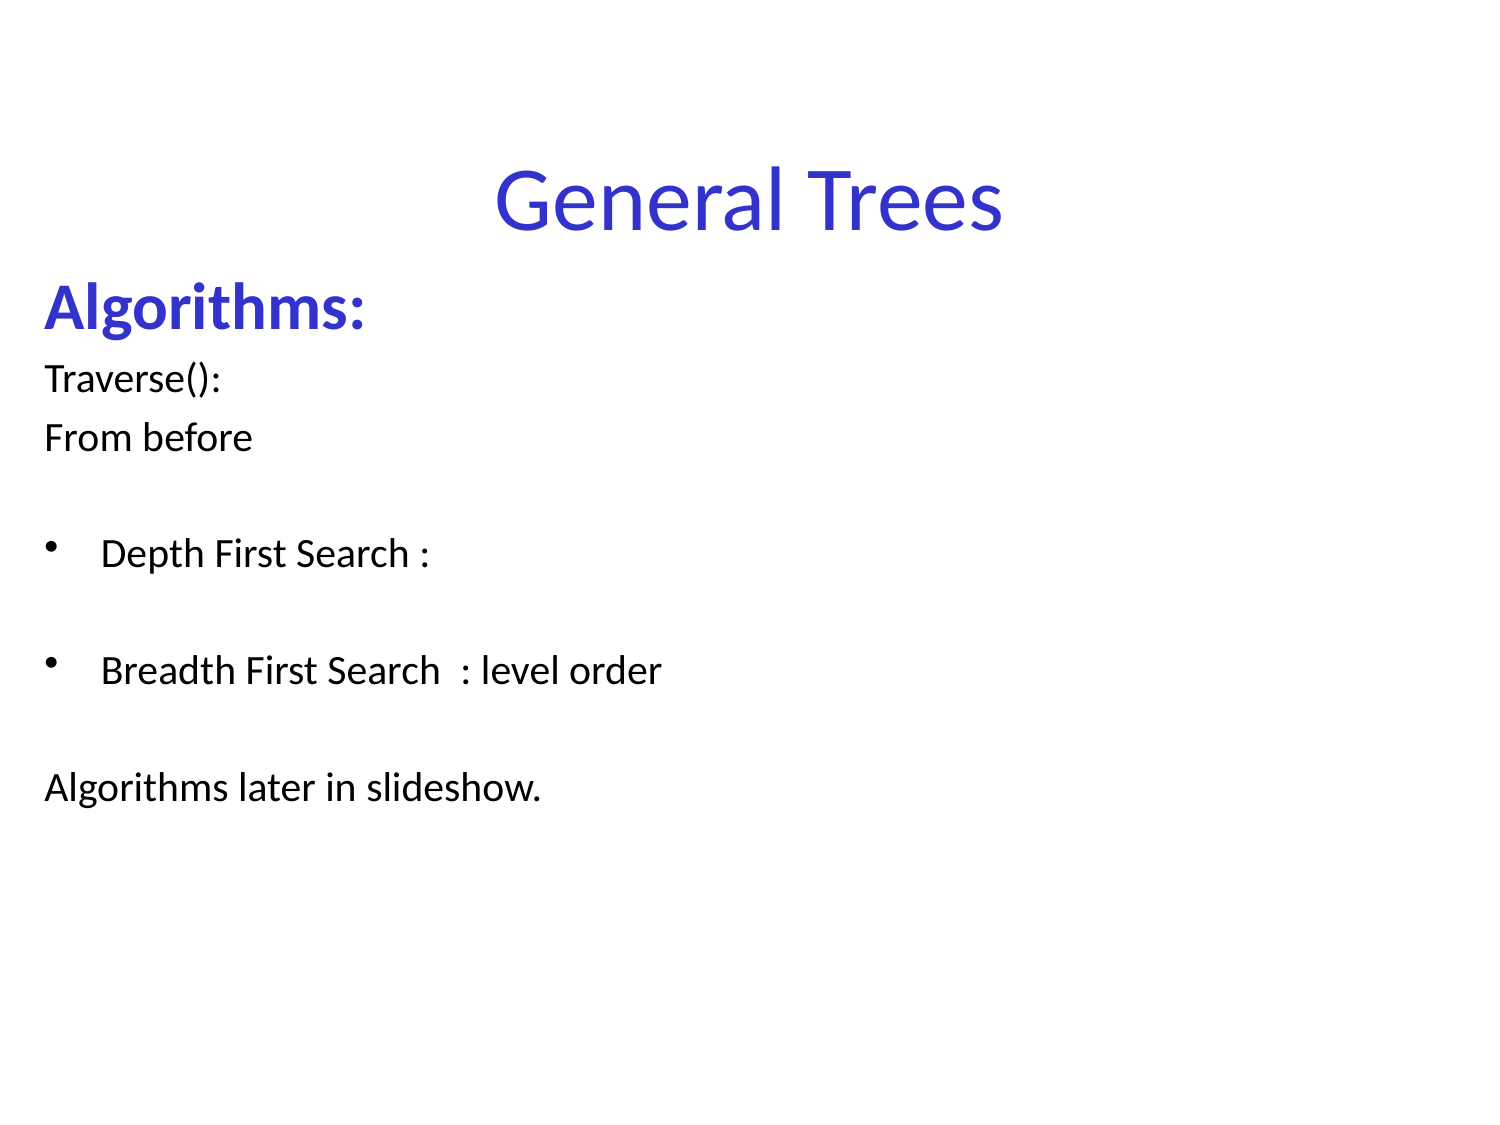

# General Trees
Algorithms:
Traverse():
From before

Depth First Search :

Breadth First Search  : level order

Algorithms later in slideshow.